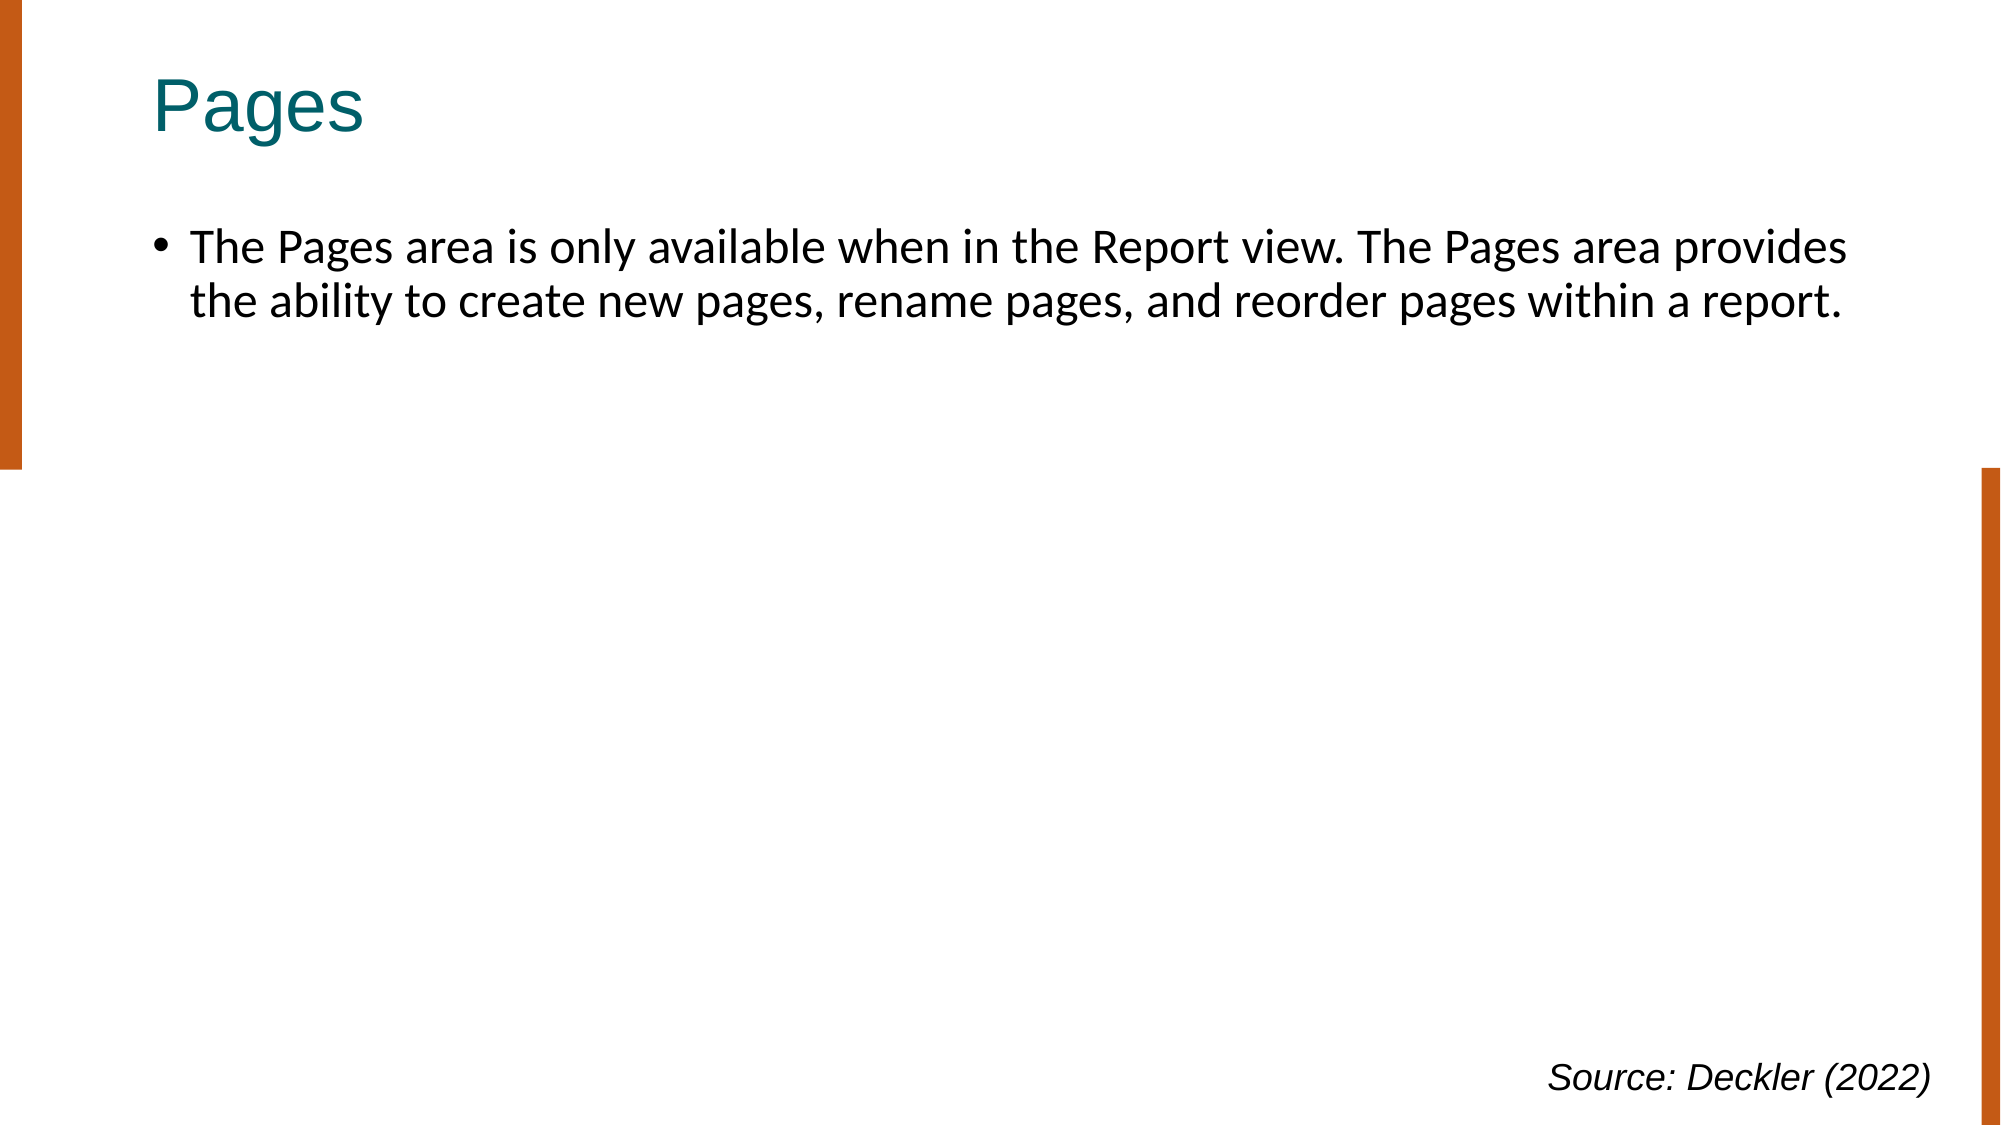

# Pages
The Pages area is only available when in the Report view. The Pages area provides the ability to create new pages, rename pages, and reorder pages within a report.
Source: Deckler (2022)